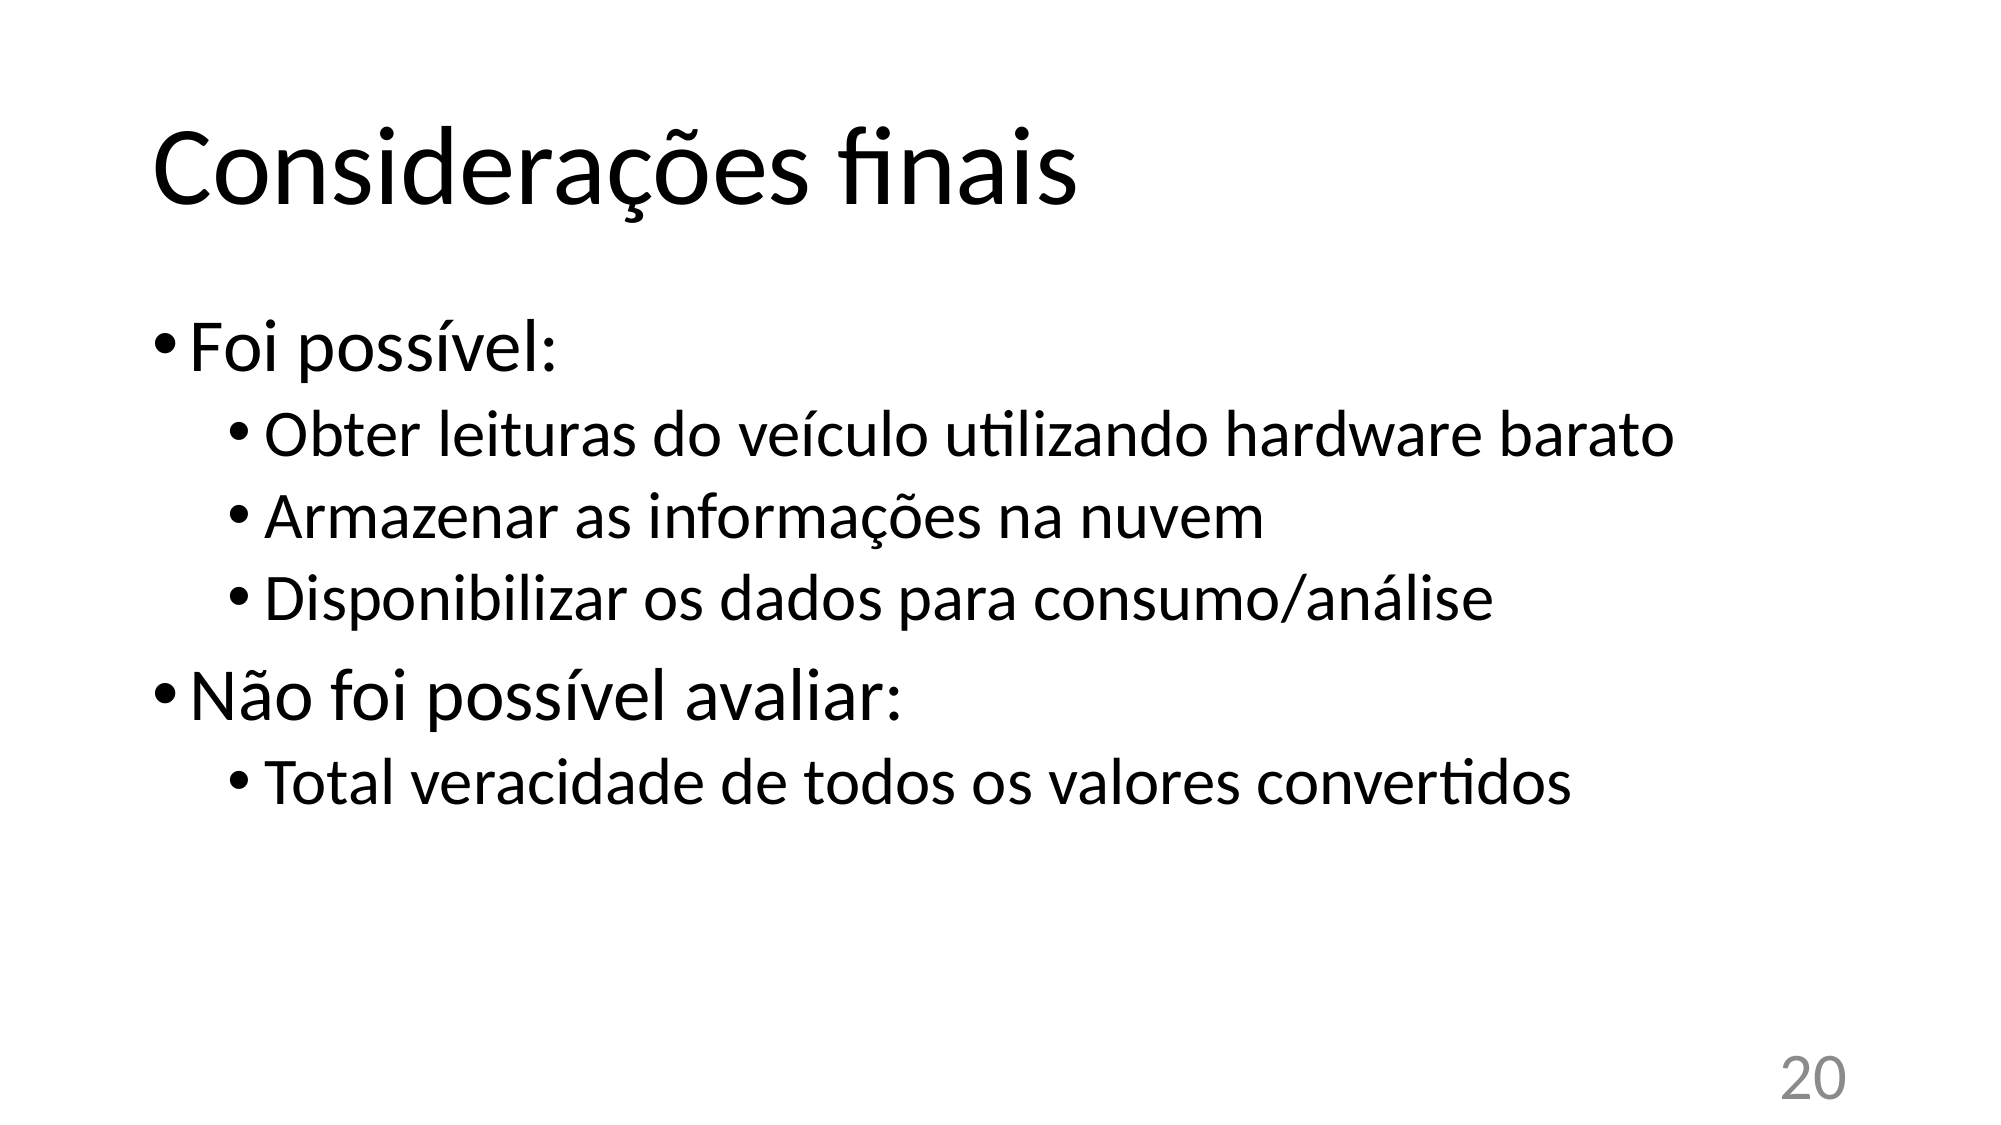

# Considerações finais
Foi possível:
Obter leituras do veículo utilizando hardware barato
Armazenar as informações na nuvem
Disponibilizar os dados para consumo/análise
Não foi possível avaliar:
Total veracidade de todos os valores convertidos

20